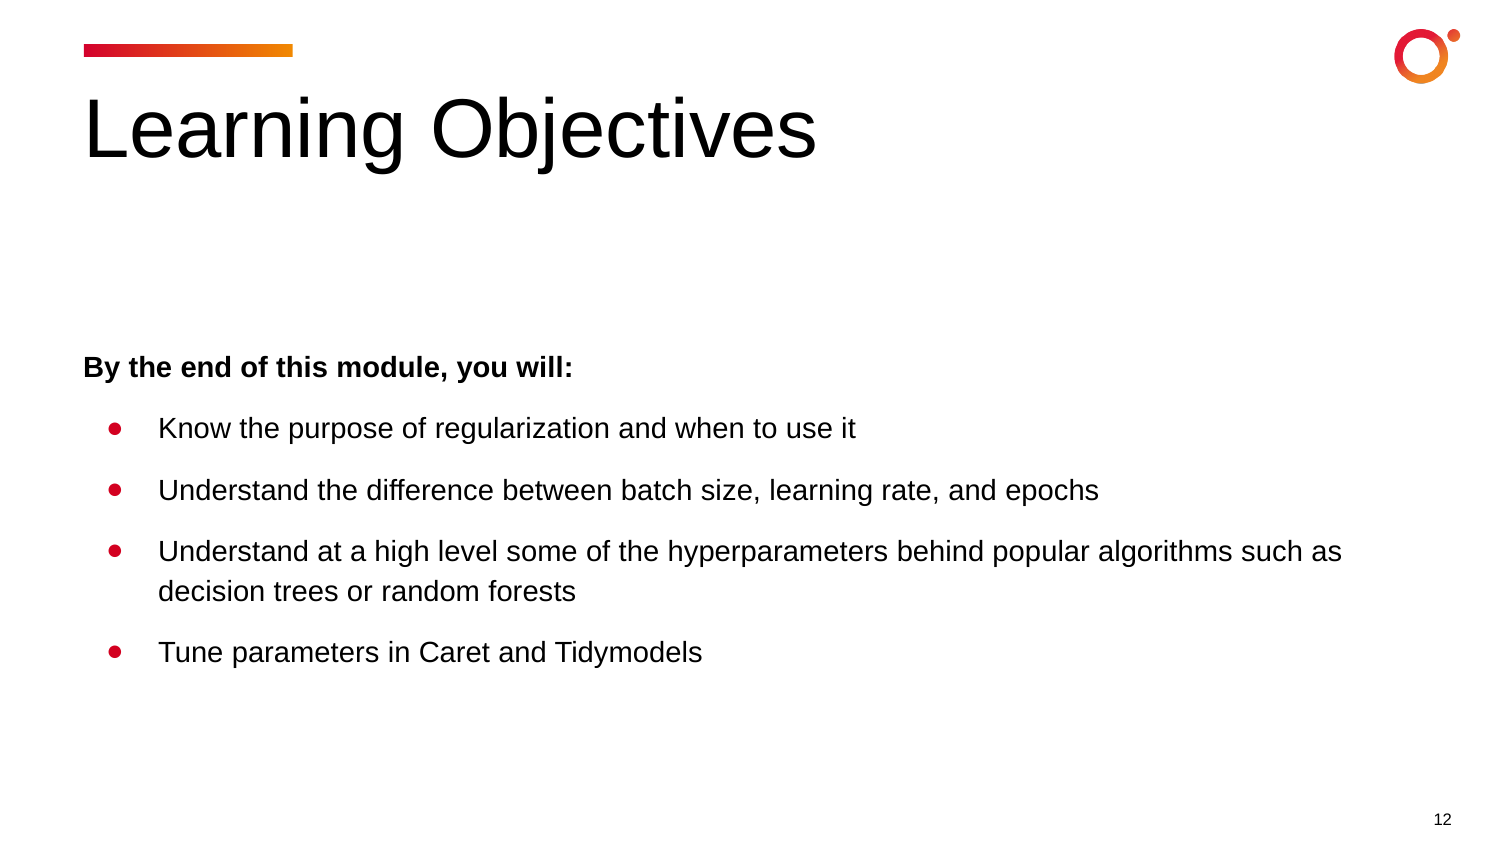

# Learning Objectives

By the end of this module, you will:
Know the purpose of regularization and when to use it
Understand the difference between batch size, learning rate, and epochs
Understand at a high level some of the hyperparameters behind popular algorithms such as decision trees or random forests
Tune parameters in Caret and Tidymodels

12